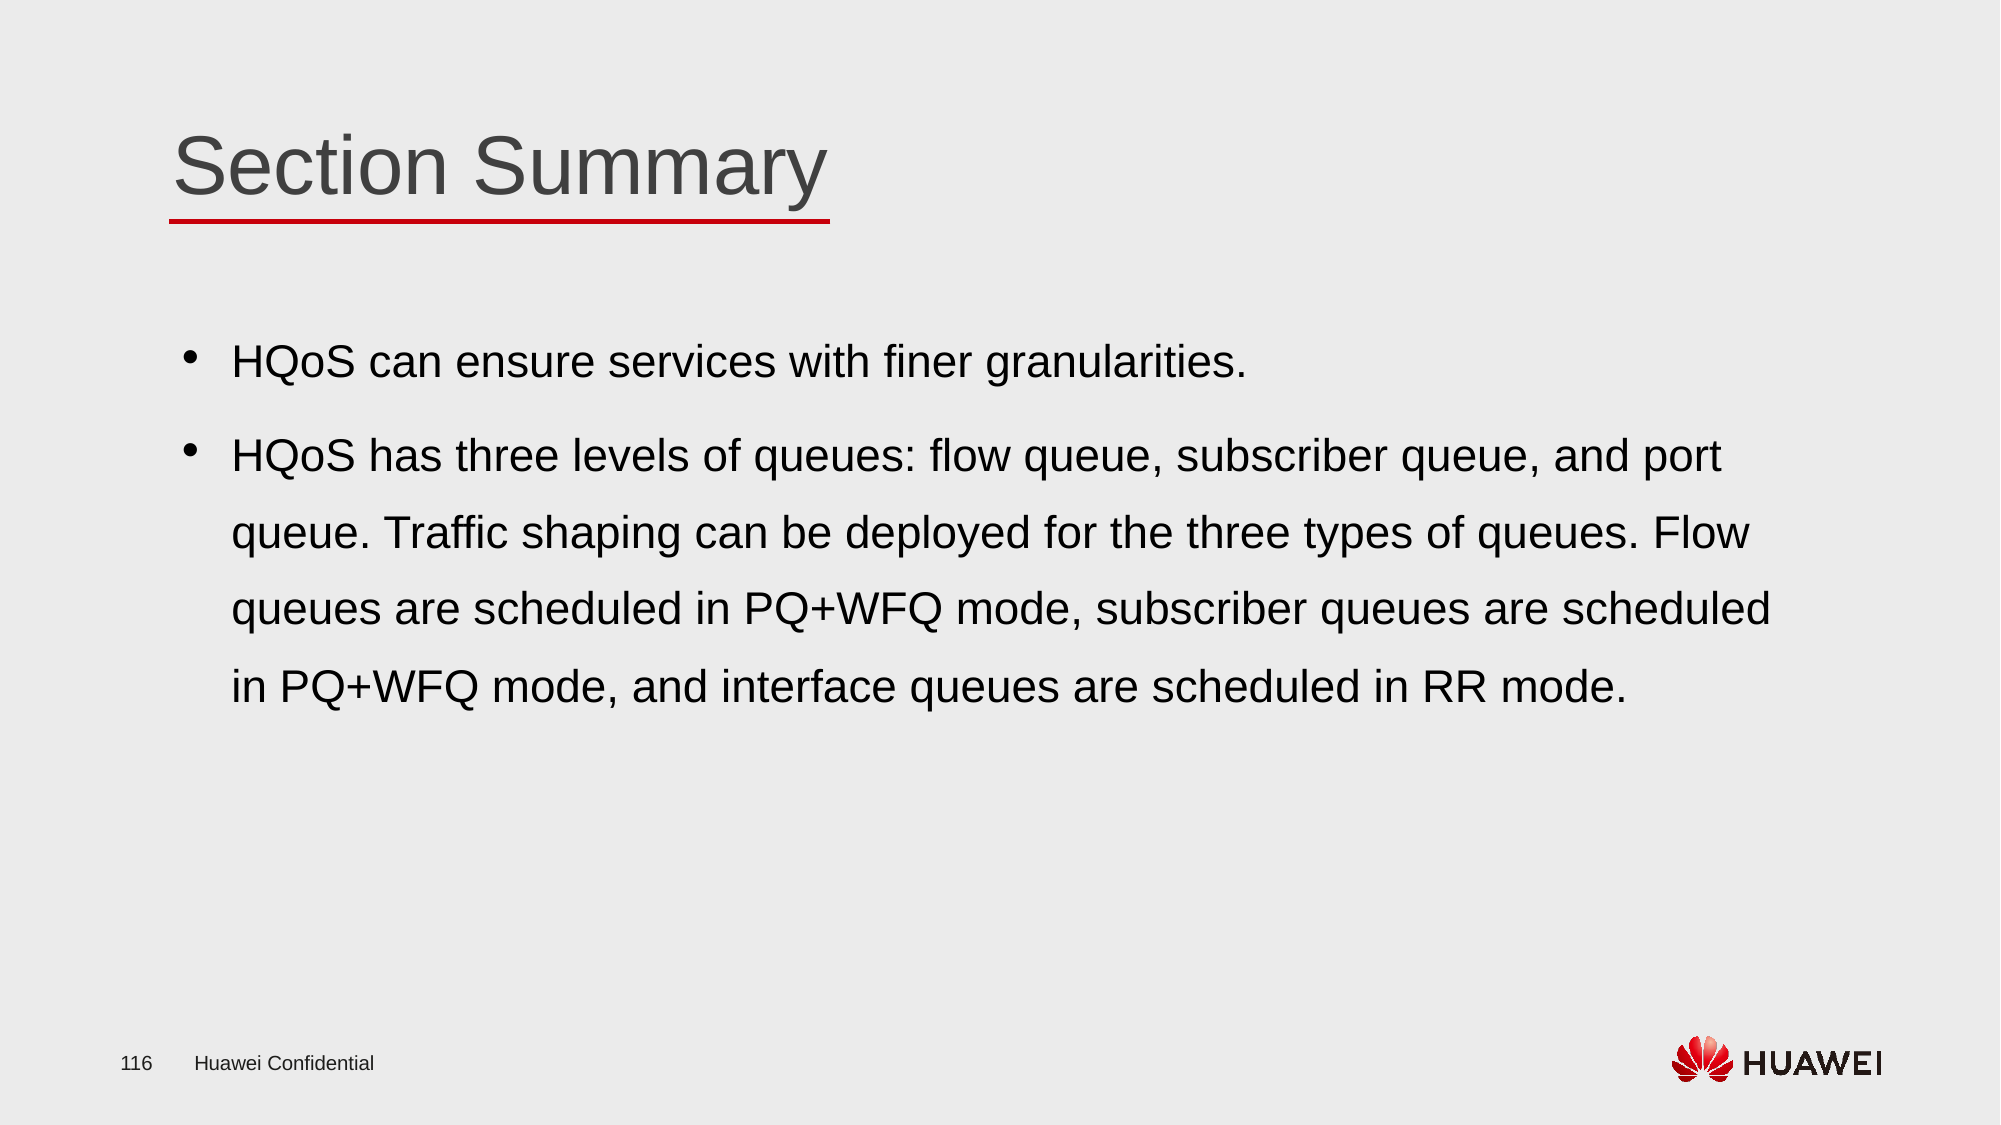

HQoS can ensure services with finer granularities.
HQoS has three levels of queues: flow queue, subscriber queue, and port queue. Traffic shaping can be deployed for the three types of queues. Flow queues are scheduled in PQ+WFQ mode, subscriber queues are scheduled in PQ+WFQ mode, and interface queues are scheduled in RR mode.